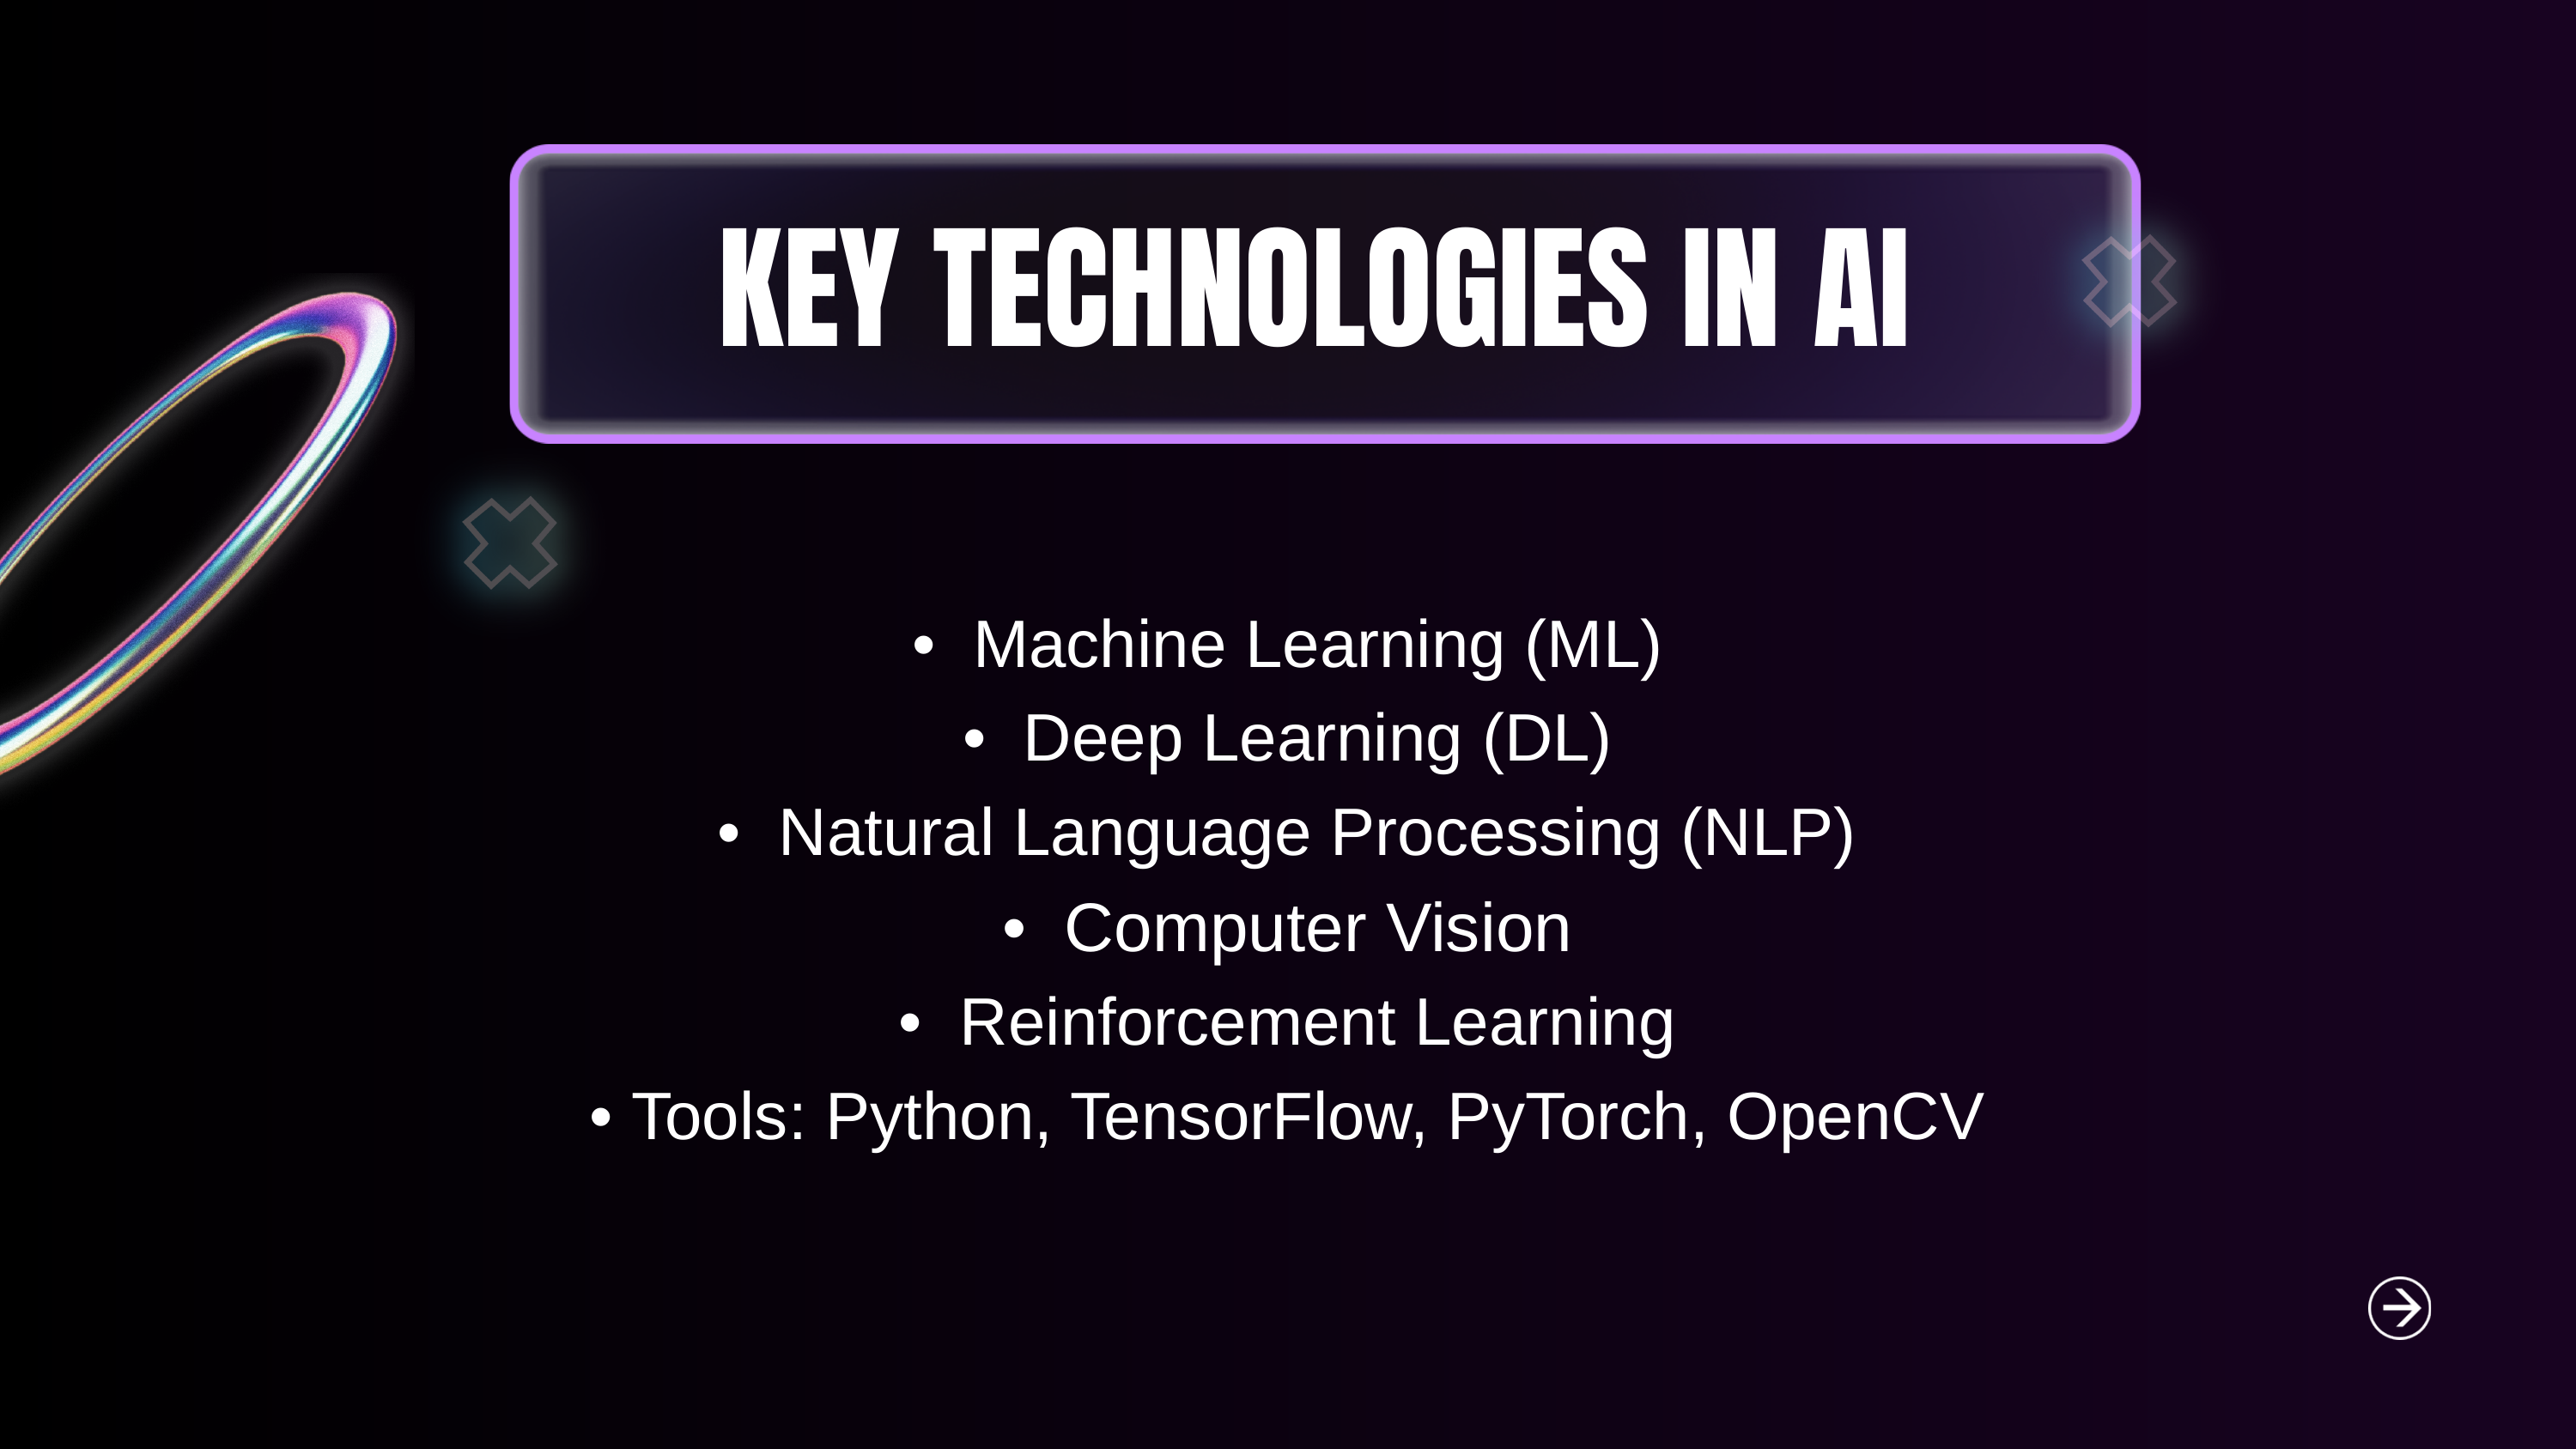

KEY TECHNOLOGIES IN AI

•  Machine Learning (ML)
•  Deep Learning (DL)
•  Natural Language Processing (NLP)
•  Computer Vision
•  Reinforcement Learning
• Tools: Python, TensorFlow, PyTorch, OpenCV